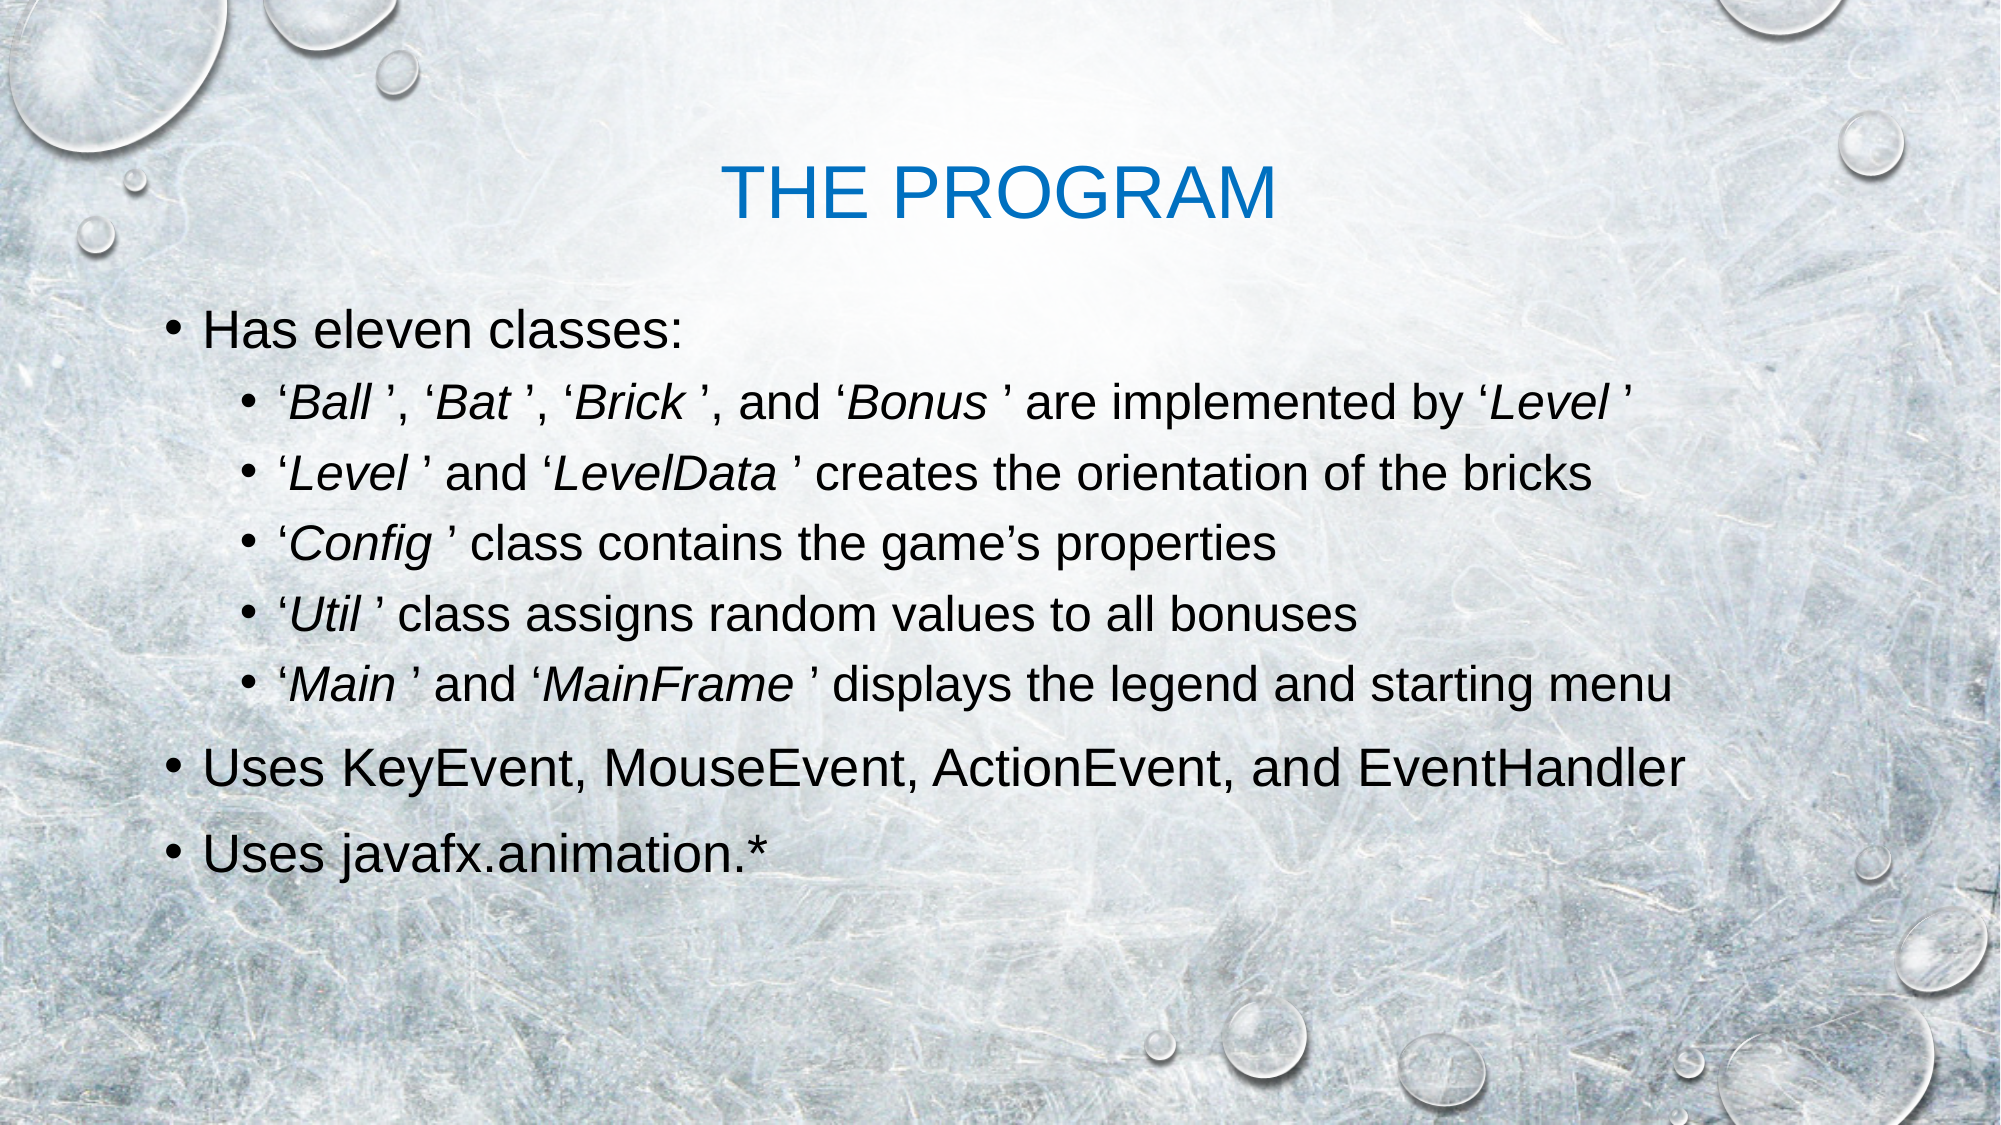

# The program
Has eleven classes:
‘Ball ’, ‘Bat ’, ‘Brick ’, and ‘Bonus ’ are implemented by ‘Level ’
‘Level ’ and ‘LevelData ’ creates the orientation of the bricks
‘Config ’ class contains the game’s properties
‘Util ’ class assigns random values to all bonuses
‘Main ’ and ‘MainFrame ’ displays the legend and starting menu
Uses KeyEvent, MouseEvent, ActionEvent, and EventHandler
Uses javafx.animation.*